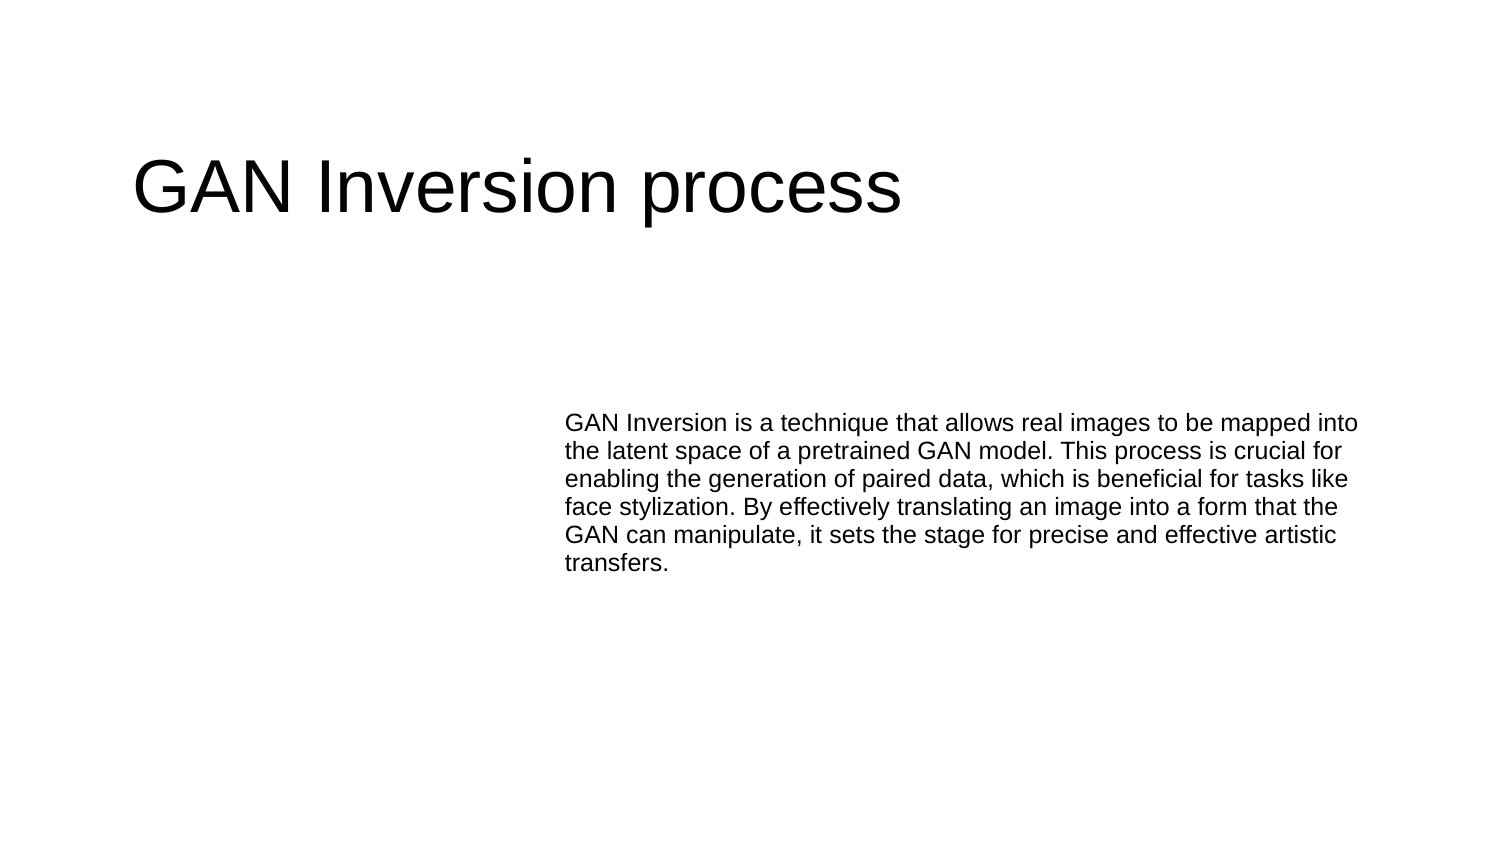

# GAN Inversion process
GAN Inversion is a technique that allows real images to be mapped into the latent space of a pretrained GAN model. This process is crucial for enabling the generation of paired data, which is beneficial for tasks like face stylization. By effectively translating an image into a form that the GAN can manipulate, it sets the stage for precise and effective artistic transfers.